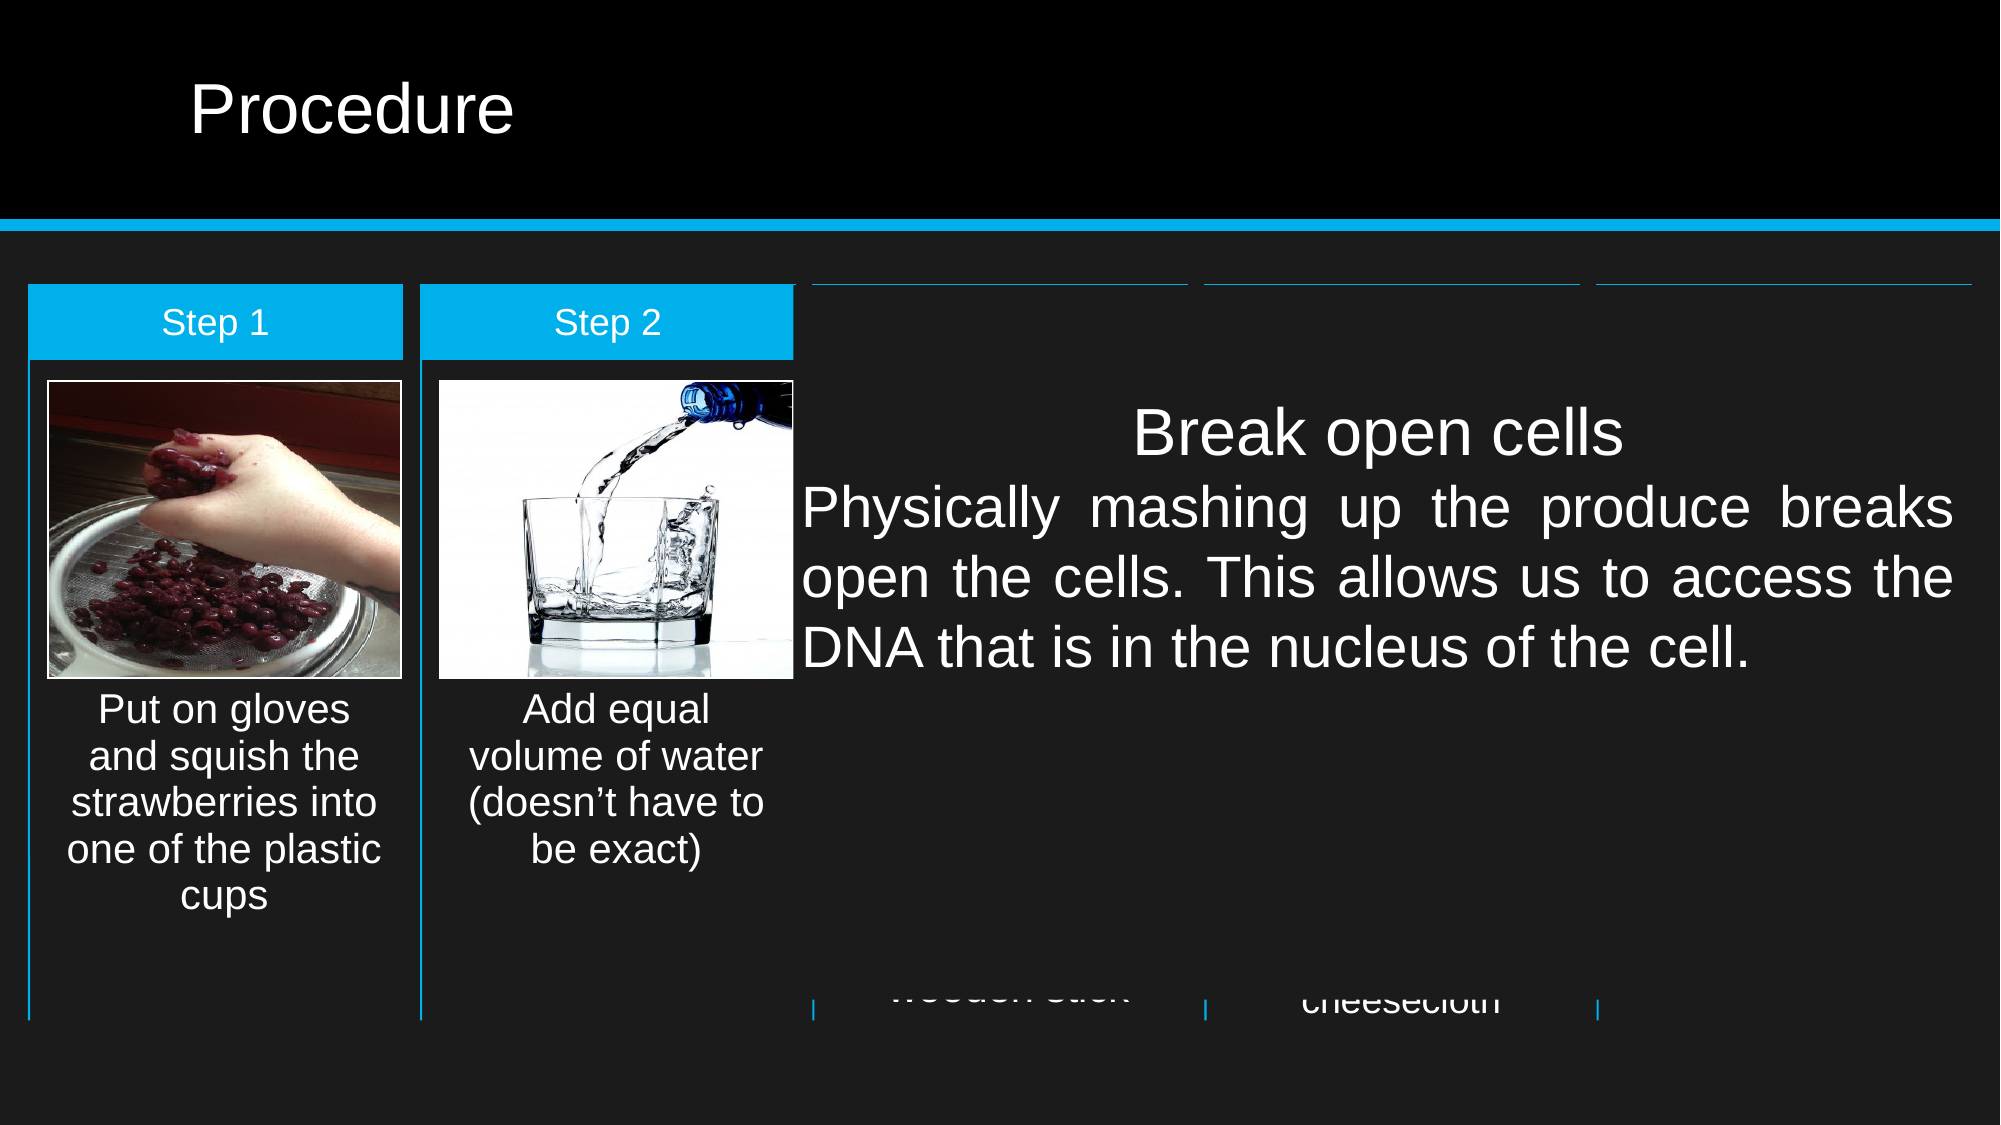

# Procedure
Step 1
Put on gloves and squish the strawberries into one of the plastic cups
Step 2
Add equal volume of water (doesn’t have to be exact)
Step 3
Add 2 small squirts of shampoo and teaspoon of salt. Mix gently with gloves or wooden stick
Step 4
Strain the mixture through a layer of cheesecloth into the second cup. After liquid has dripped through, gently squeeze cheesecloth
Step 5
Add an equal volume of COLD rubbing alcohol to the liquid. Gently swirl the cup or wooden stick

Break open cells
Physically mashing up the produce breaks open the cells. This allows us to access the DNA that is in the nucleus of the cell.